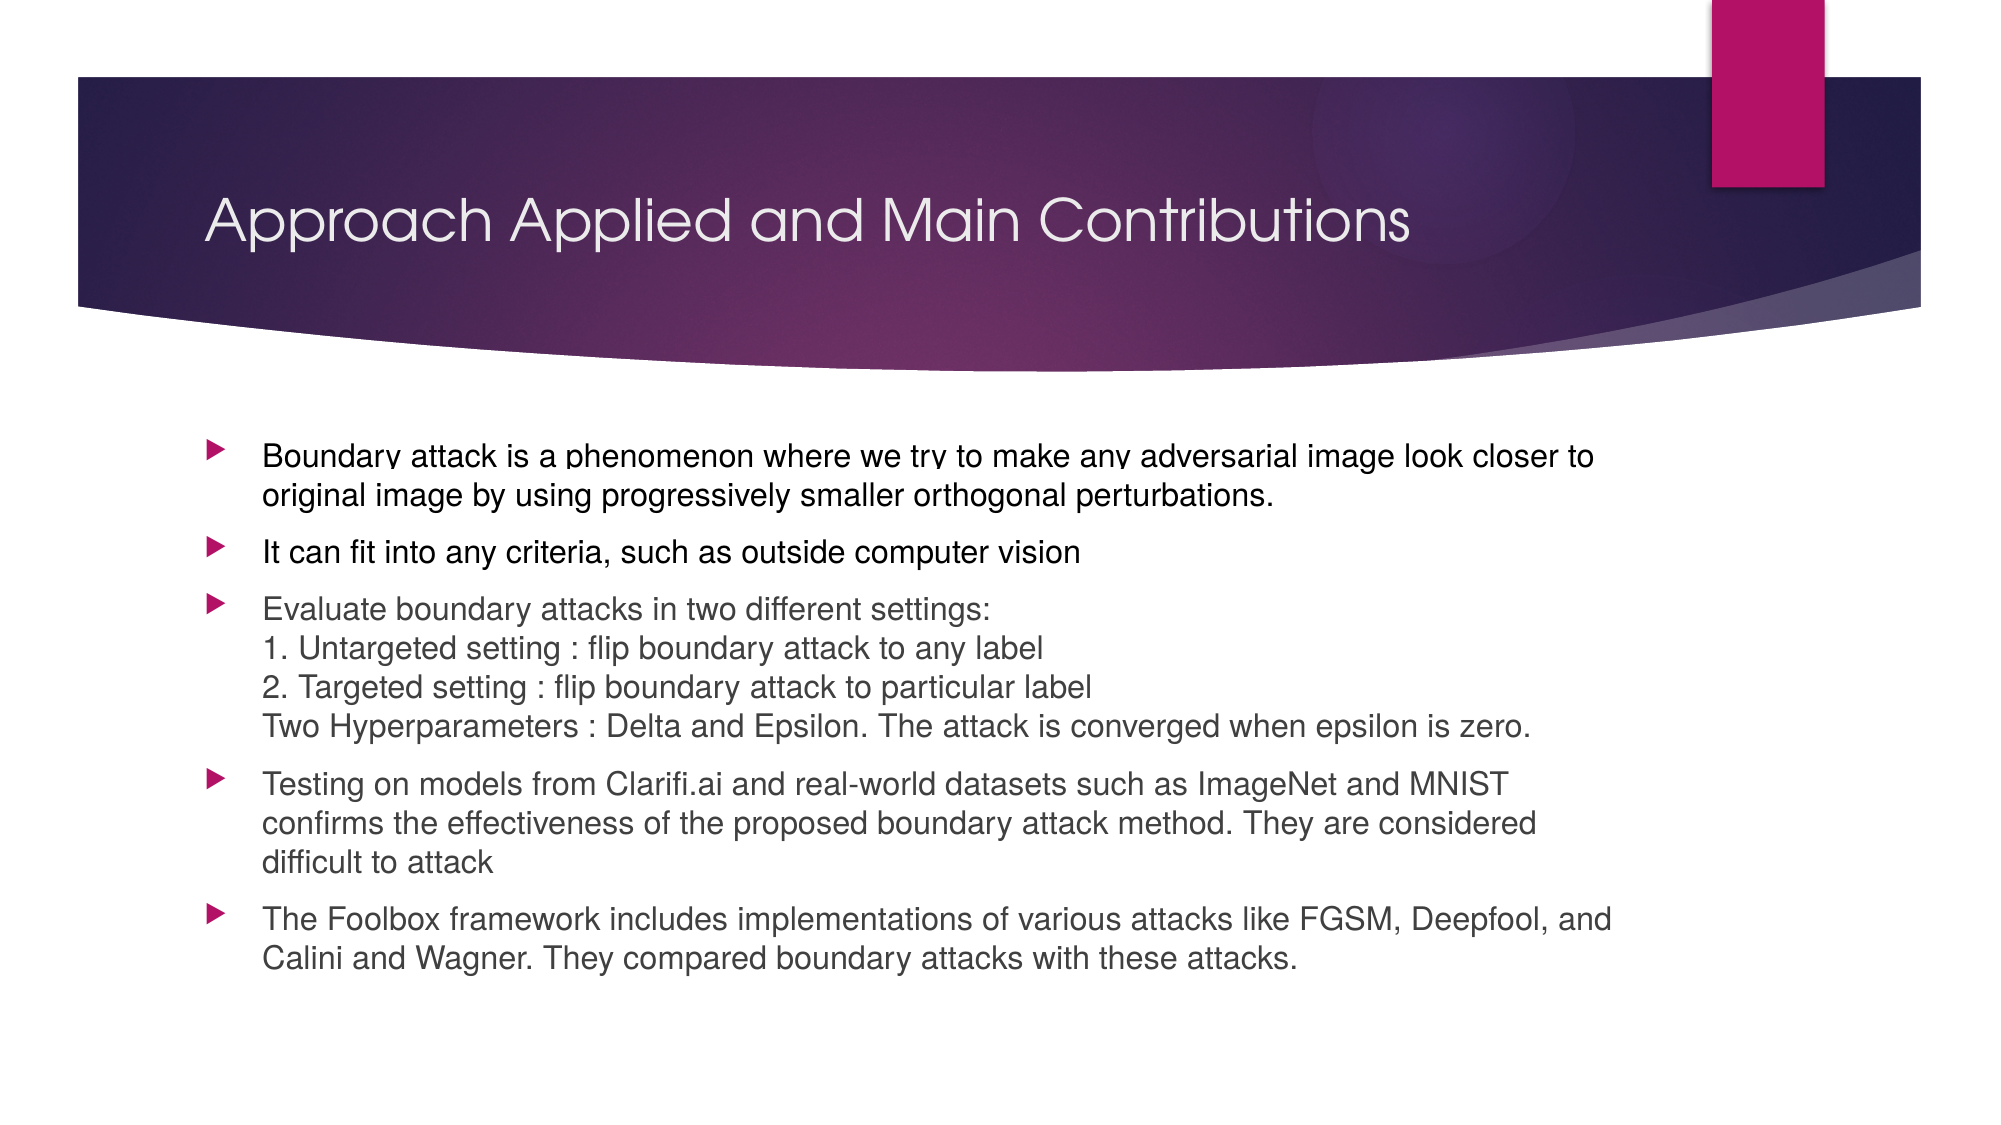

# Approach Applied and Main Contributions
Boundary attack is a phenomenon where we try to make any adversarial image look closer to original image by using progressively smaller orthogonal perturbations.
It can fit into any criteria, such as outside computer vision
Evaluate boundary attacks in two different settings:
1. Untargeted setting : flip boundary attack to any label
2. Targeted setting : flip boundary attack to particular label
Two Hyperparameters : Delta and Epsilon. The attack is converged when epsilon is zero.
Testing on models from Clarifi.ai and real-world datasets such as ImageNet and MNIST confirms the effectiveness of the proposed boundary attack method. They are considered difficult to attack
The Foolbox framework includes implementations of various attacks like FGSM, Deepfool, and Calini and Wagner. They compared boundary attacks with these attacks.